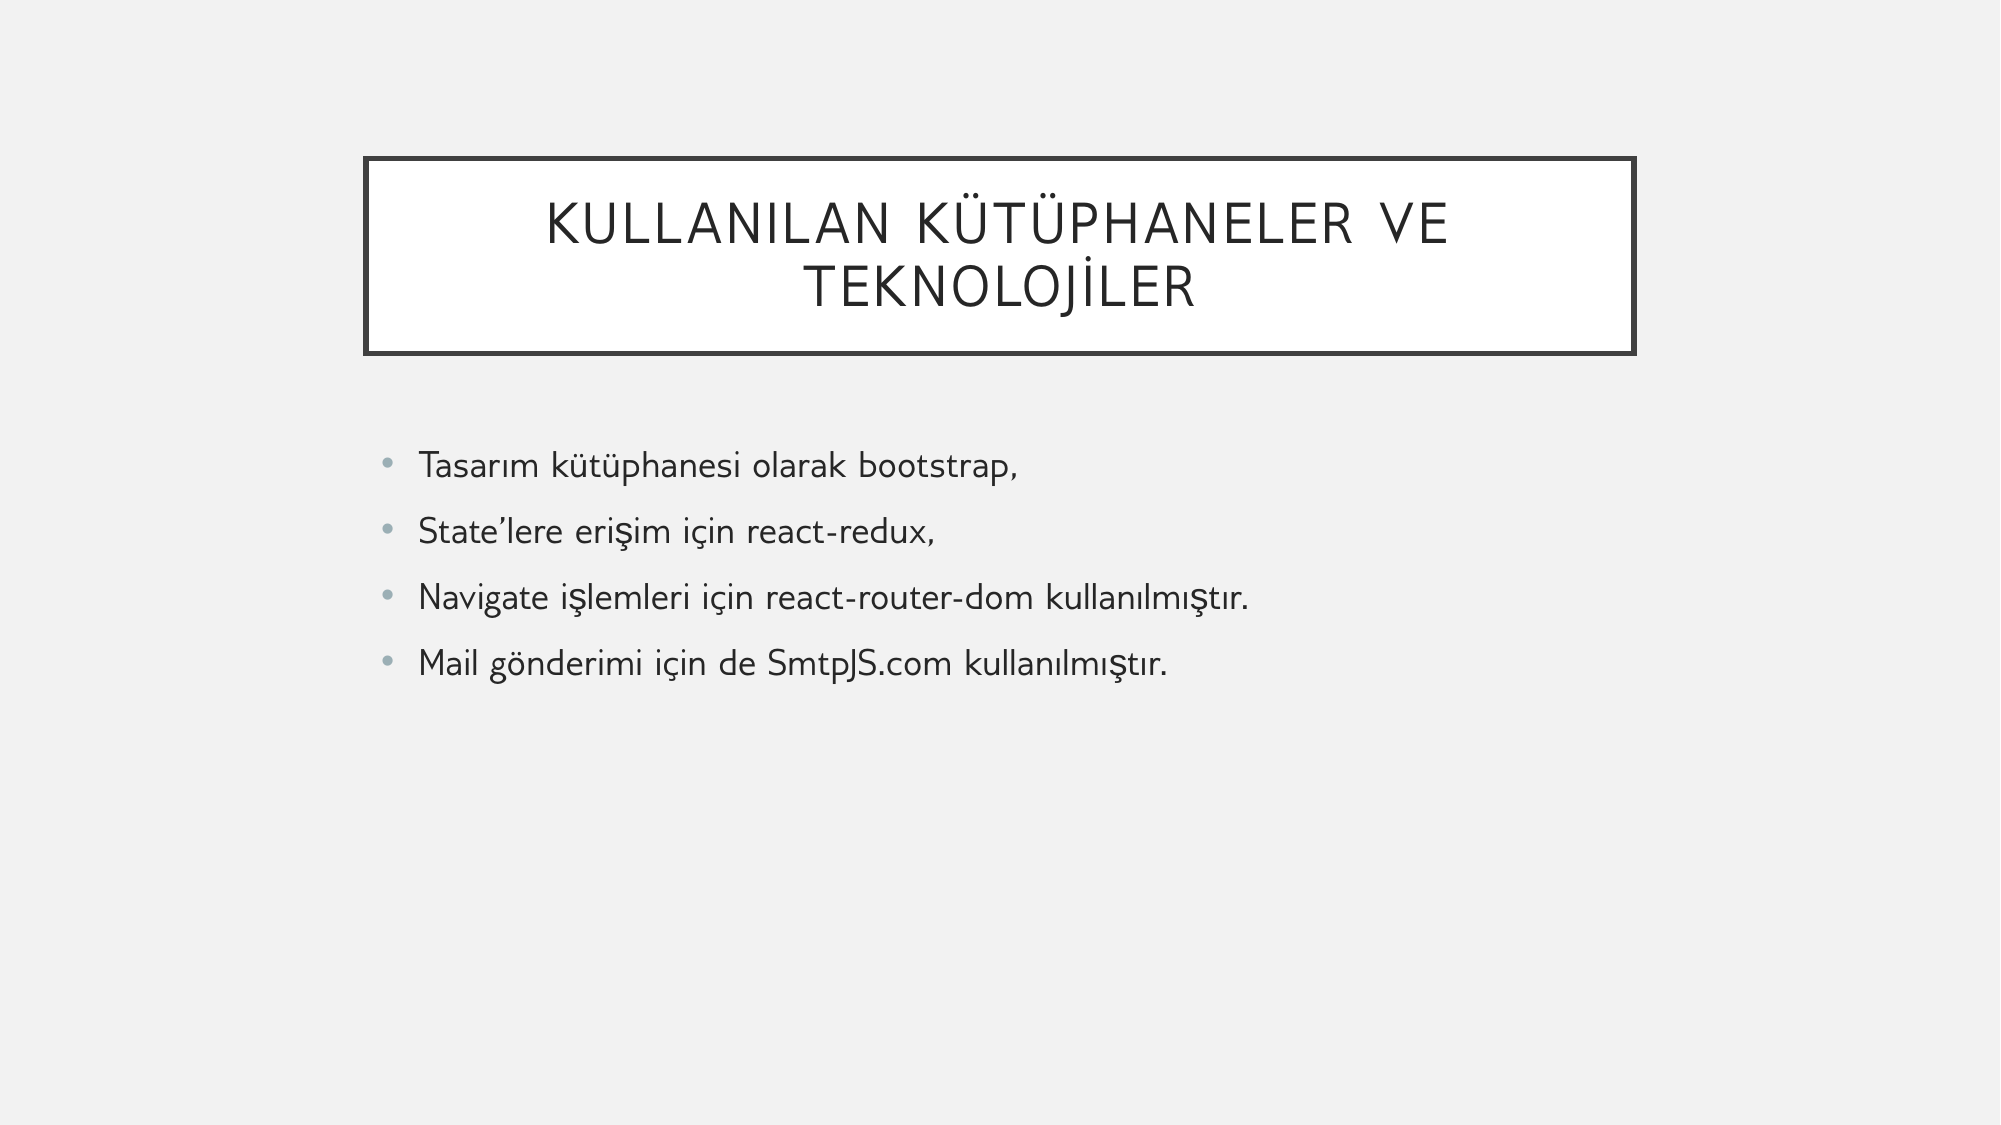

# Kullanılan kütüphaneler ve teknolojİler
Tasarım kütüphanesi olarak bootstrap,
State’lere erişim için react-redux,
Navigate işlemleri için react-router-dom kullanılmıştır.
Mail gönderimi için de SmtpJS.com kullanılmıştır.